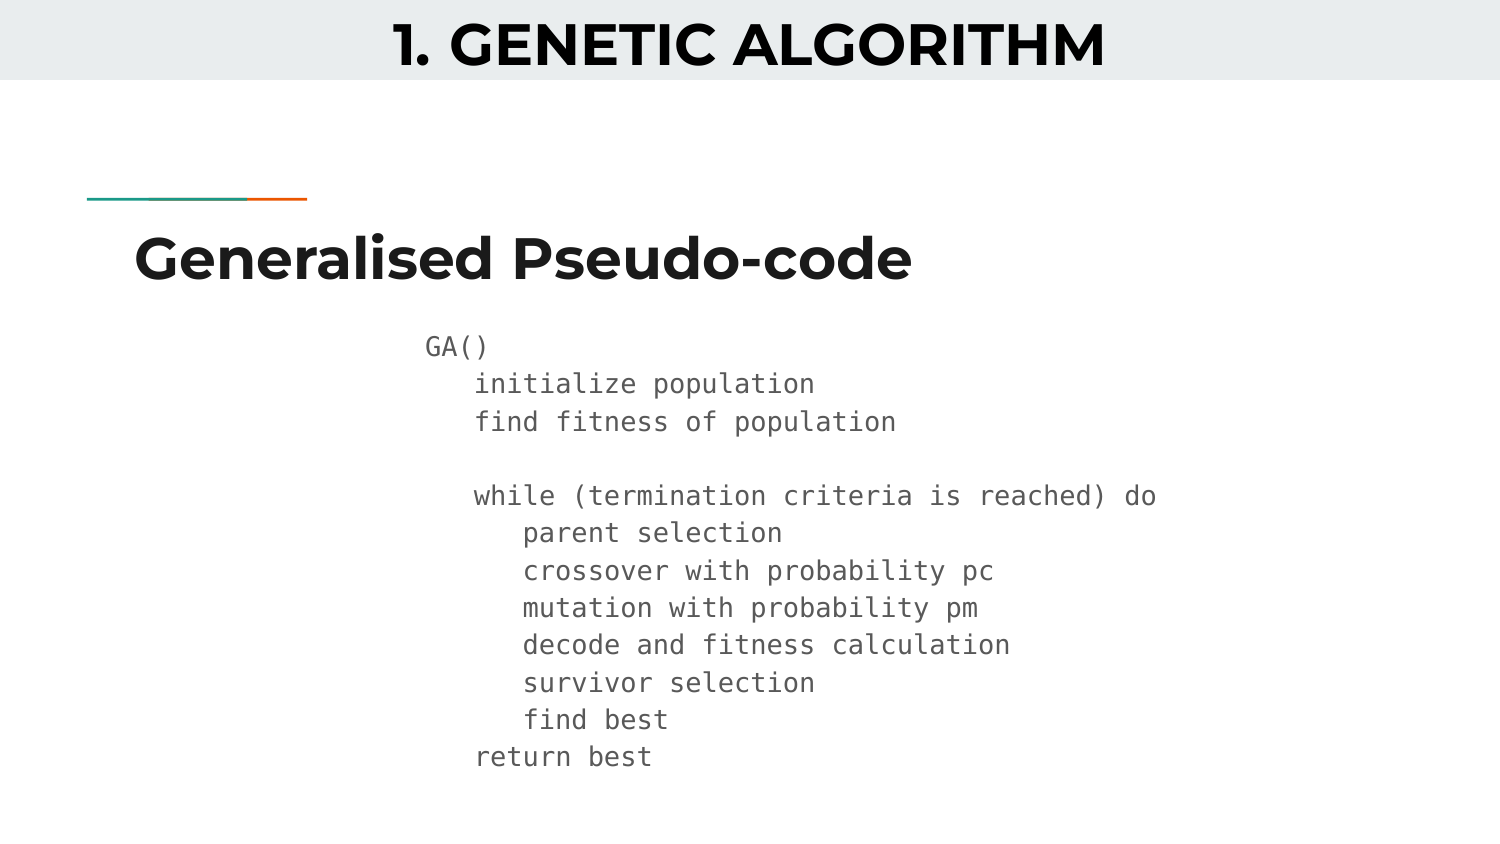

GENETIC ALGORITHM
# Generalised Pseudo-code
GA()
   initialize population
   find fitness of population

   while (termination criteria is reached) do
      parent selection
      crossover with probability pc
      mutation with probability pm
      decode and fitness calculation
      survivor selection
      find best
   return best